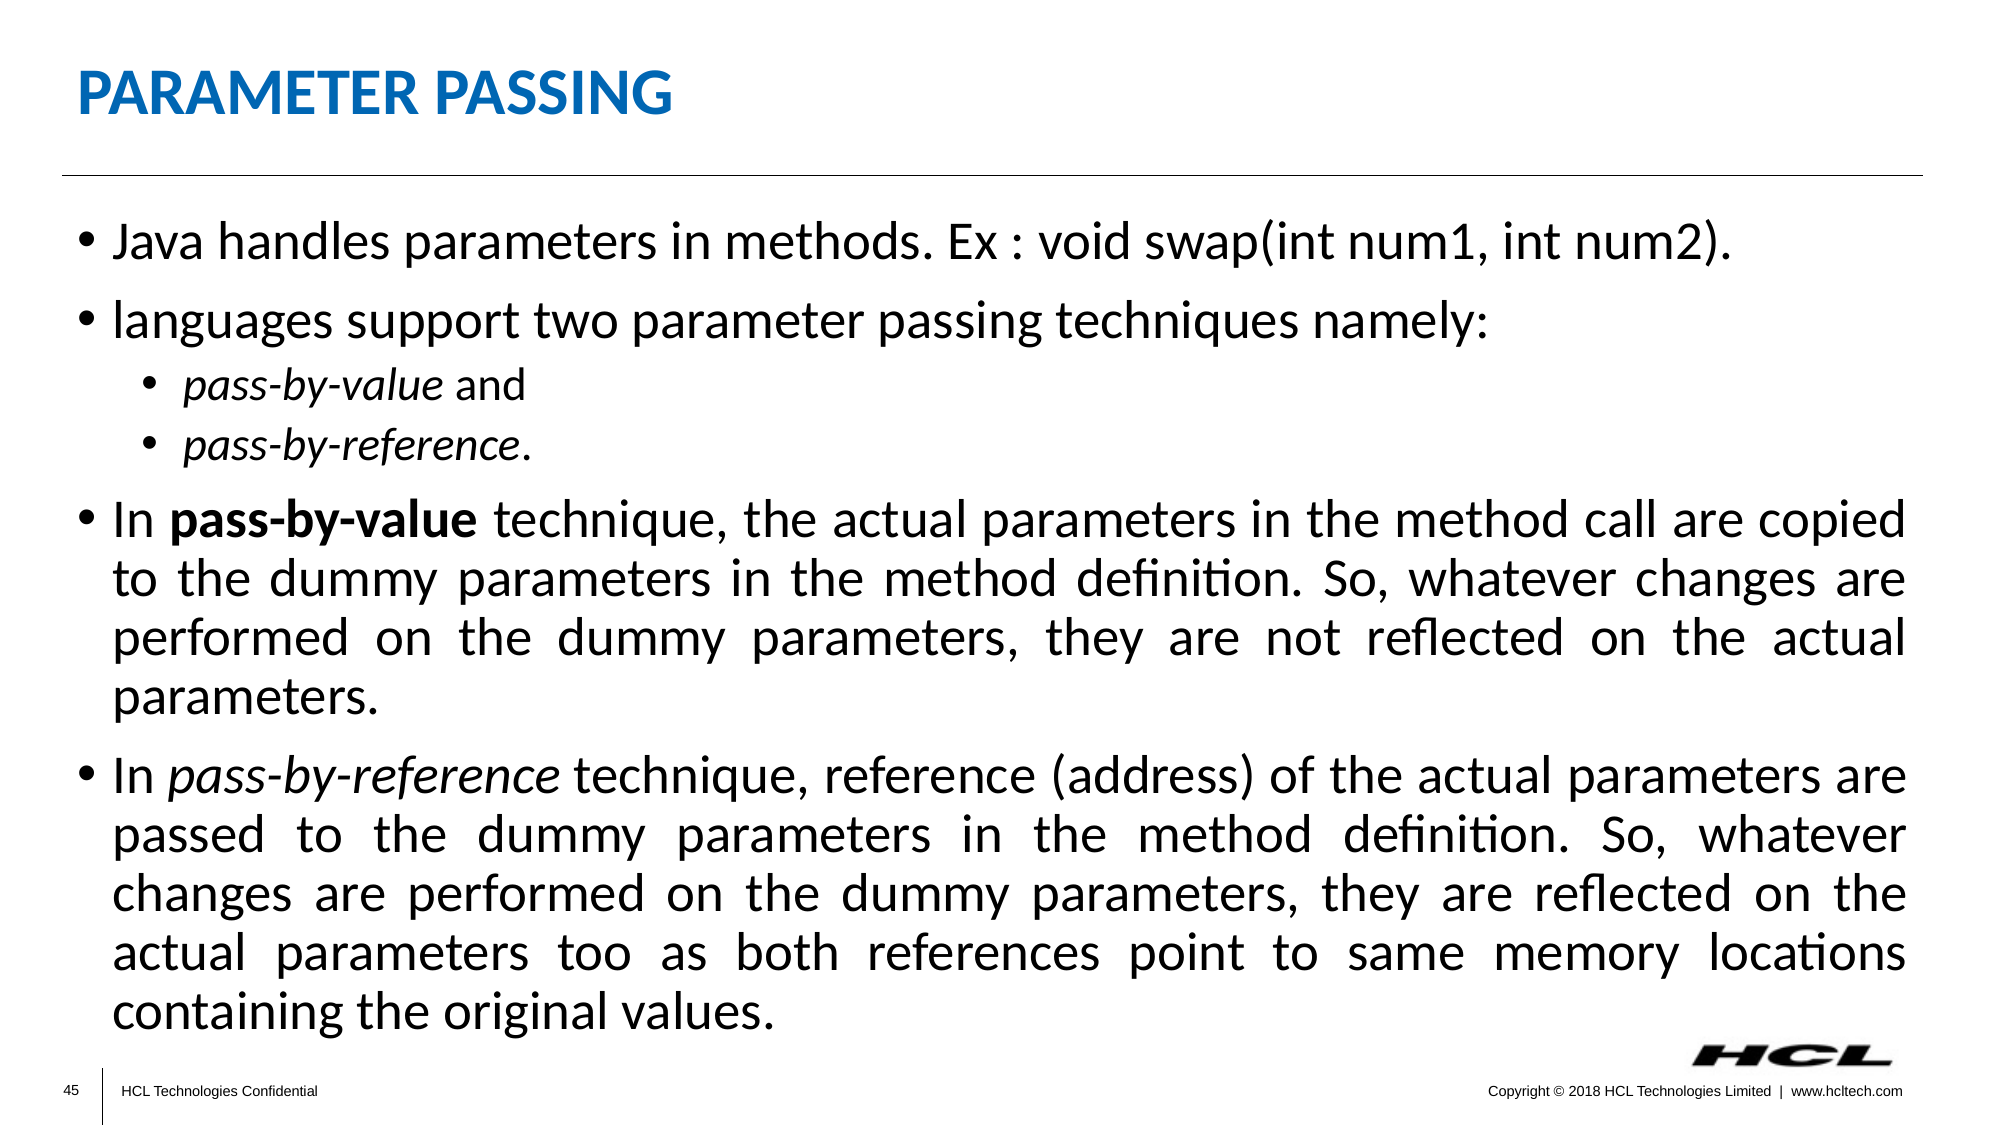

# Parameter passing
Java handles parameters in methods. Ex : void swap(int num1, int num2).
languages support two parameter passing techniques namely:
pass-by-value and
pass-by-reference.
In pass-by-value technique, the actual parameters in the method call are copied to the dummy parameters in the method definition. So, whatever changes are performed on the dummy parameters, they are not reflected on the actual parameters.
In pass-by-reference technique, reference (address) of the actual parameters are passed to the dummy parameters in the method definition. So, whatever changes are performed on the dummy parameters, they are reflected on the actual parameters too as both references point to same memory locations containing the original values.